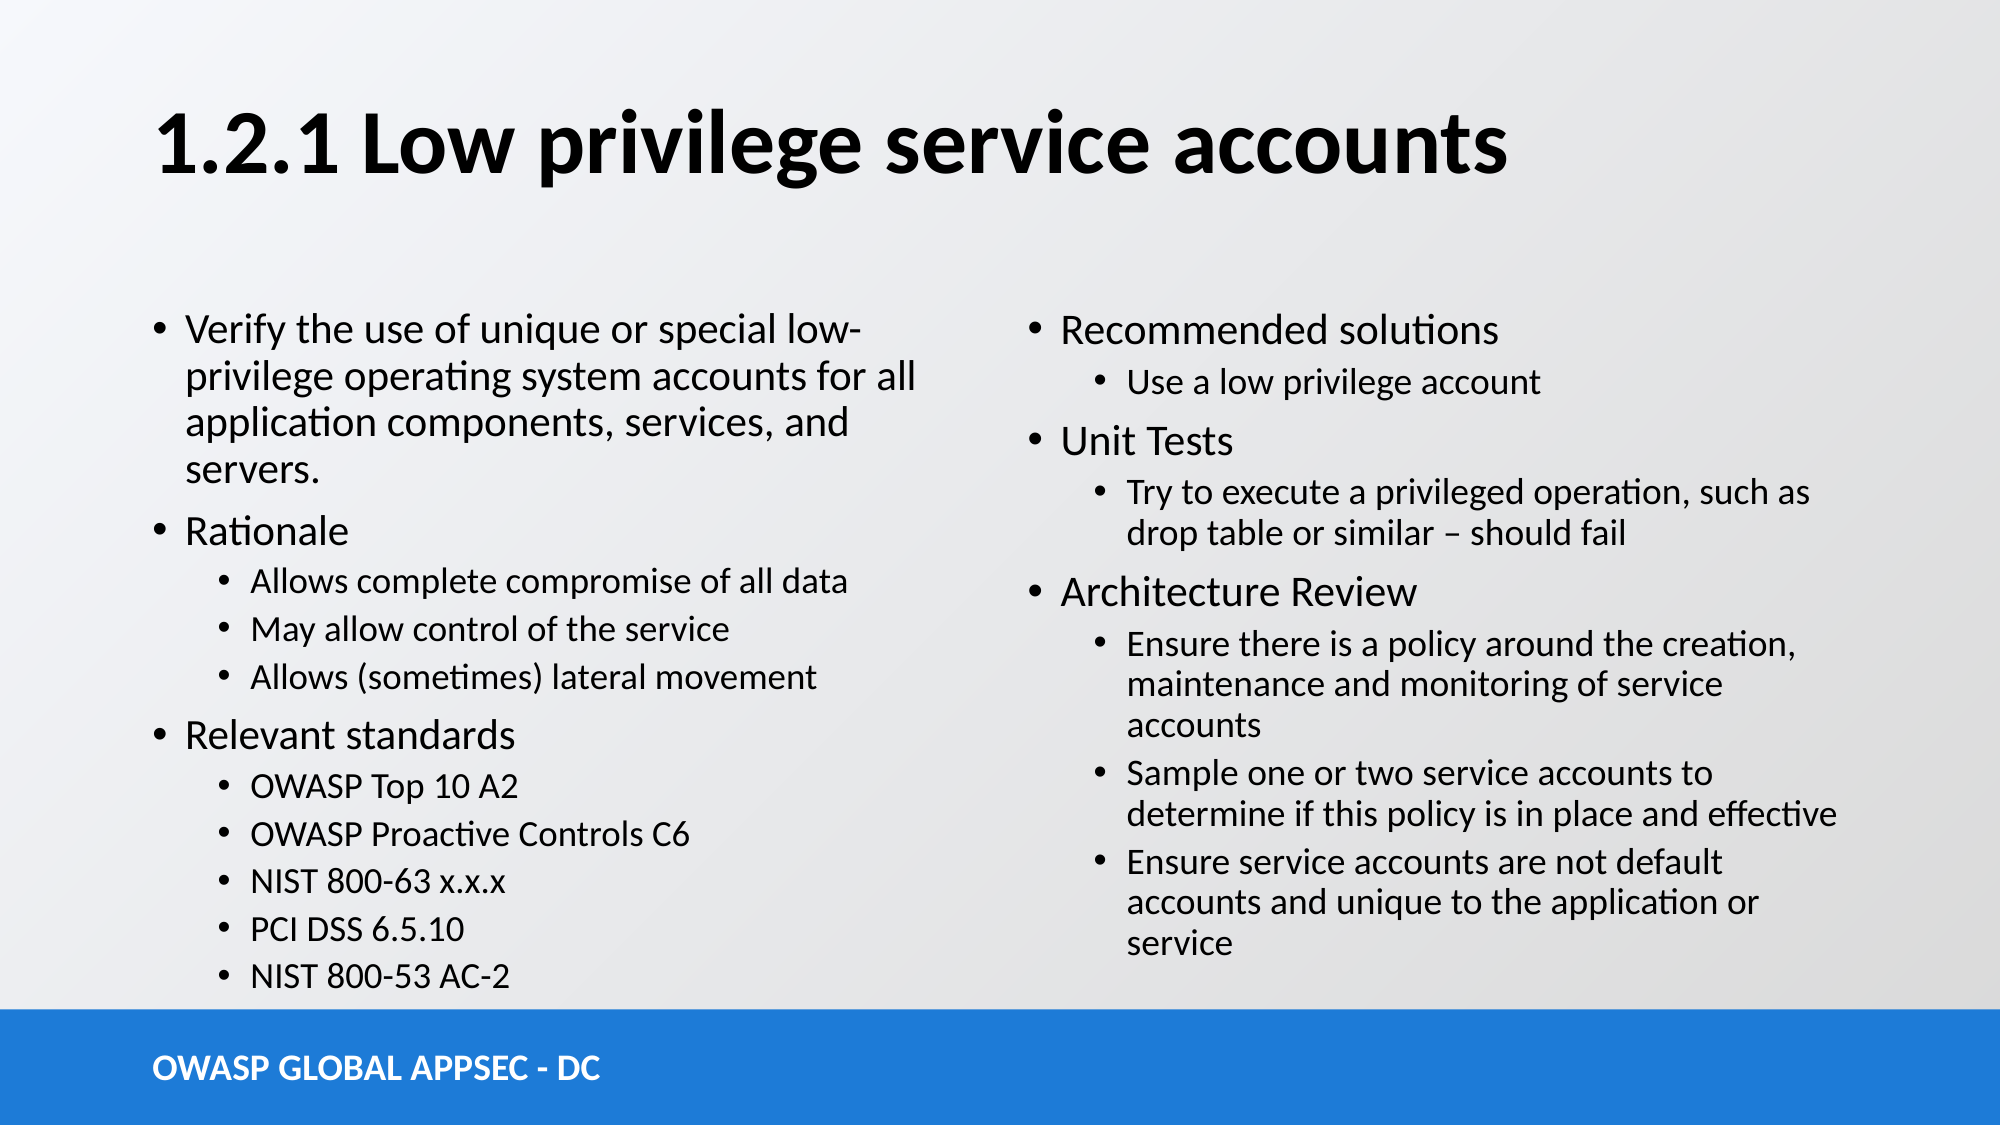

# 1.2.1 Low privilege service accounts
Verify the use of unique or special low-privilege operating system accounts for all application components, services, and servers.
Rationale
Allows complete compromise of all data
May allow control of the service
Allows (sometimes) lateral movement
Relevant standards
OWASP Top 10 A2
OWASP Proactive Controls C6
NIST 800-63 x.x.x
PCI DSS 6.5.10
NIST 800-53 AC-2

Recommended solutions
Use a low privilege account
Unit Tests
Try to execute a privileged operation, such as drop table or similar – should fail
Architecture Review
Ensure there is a policy around the creation, maintenance and monitoring of service accounts
Sample one or two service accounts to determine if this policy is in place and effective
Ensure service accounts are not default accounts and unique to the application or service